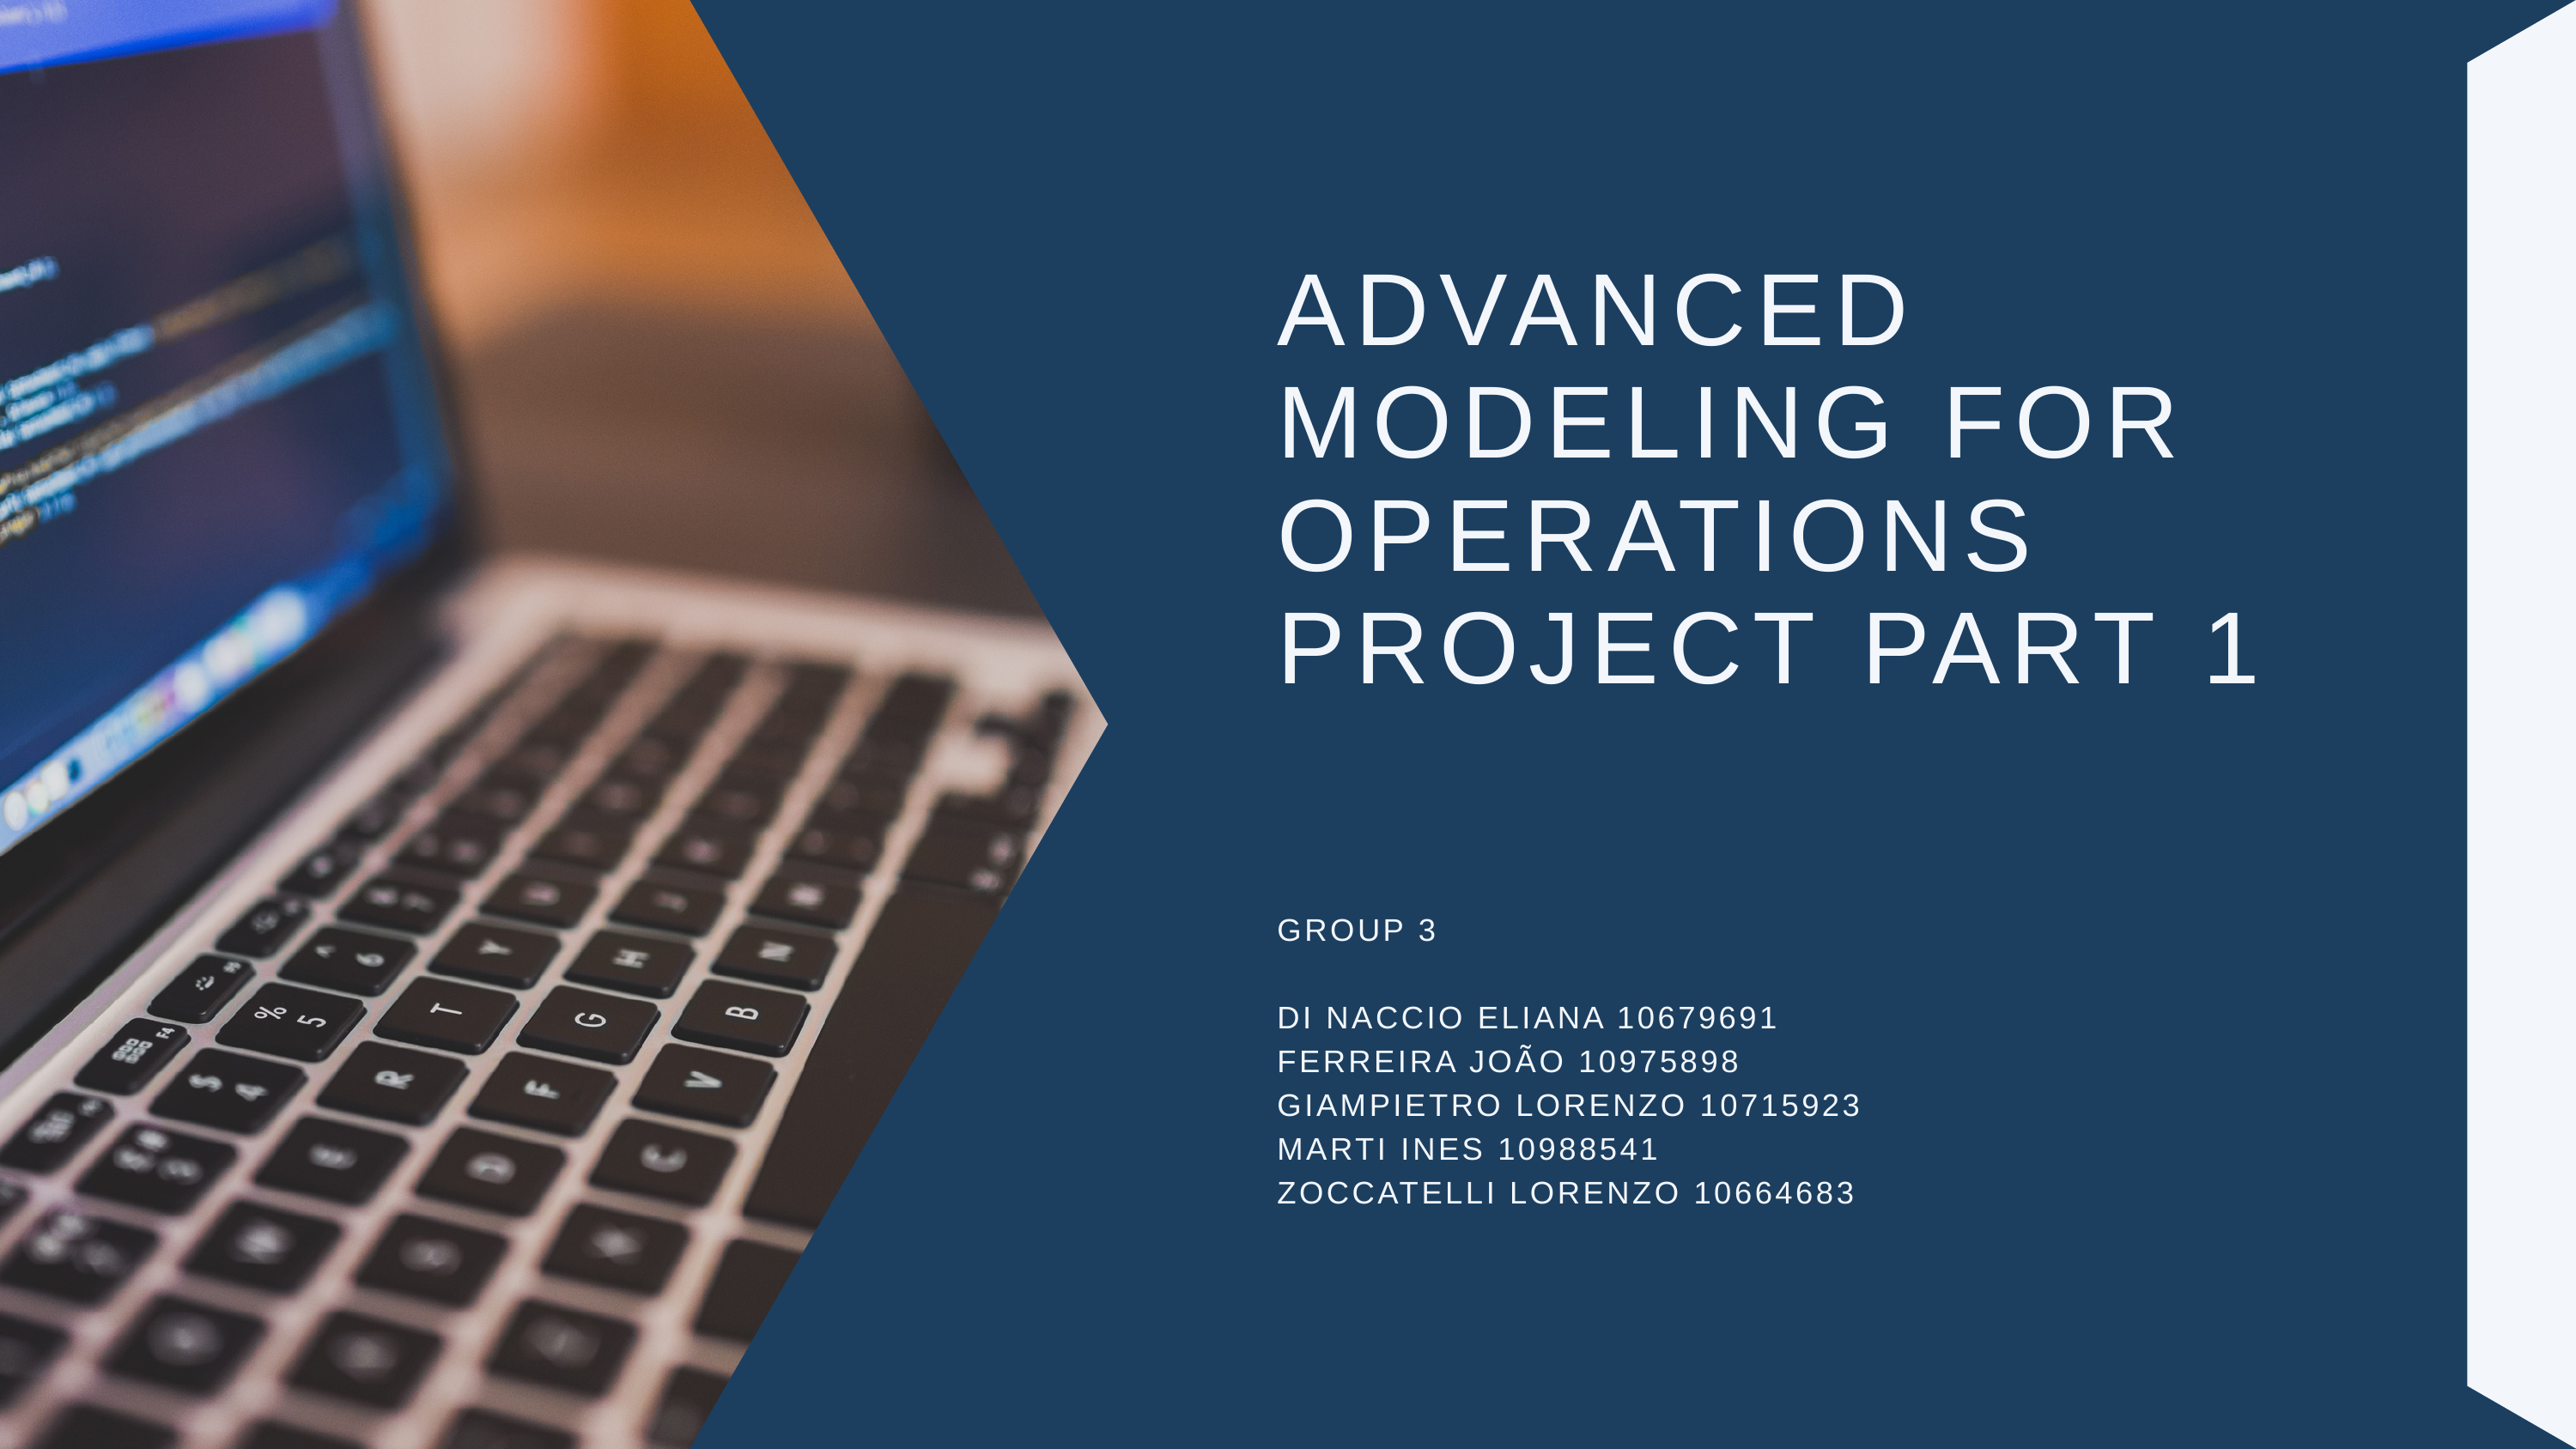

ADVANCED MODELING FOR OPERATIONS
PROJECT PART 1

GROUP 3

DI NACCIO ELIANA 10679691
FERREIRA JOÃO 10975898
GIAMPIETRO LORENZO 10715923
MARTI INES 10988541
ZOCCATELLI LORENZO 10664683